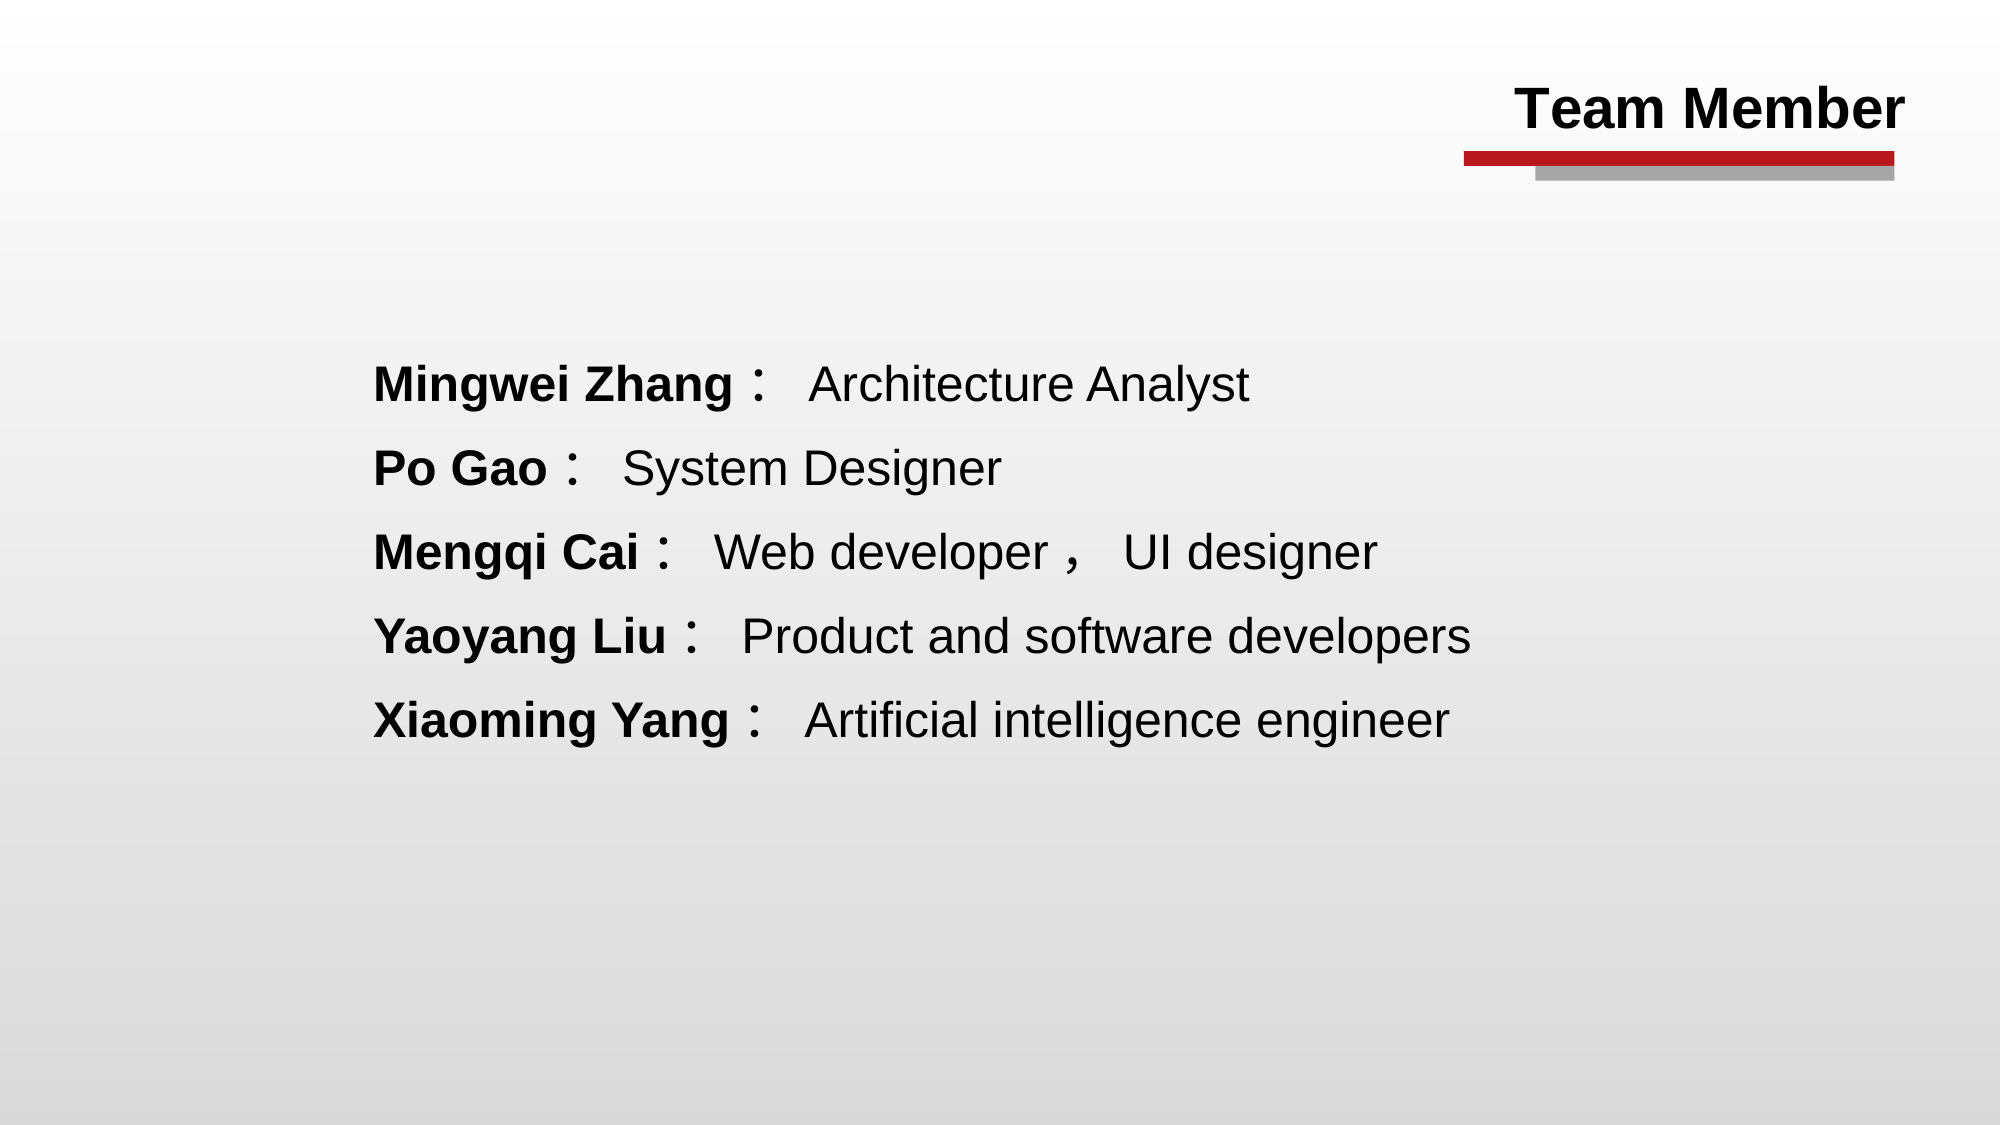

Team Member

Mingwei Zhang：Architecture Analyst
Po Gao：System Designer
Mengqi Cai：Web developer，UI designer
Yaoyang Liu：Product and software developers
Xiaoming Yang：Artificial intelligence engineer